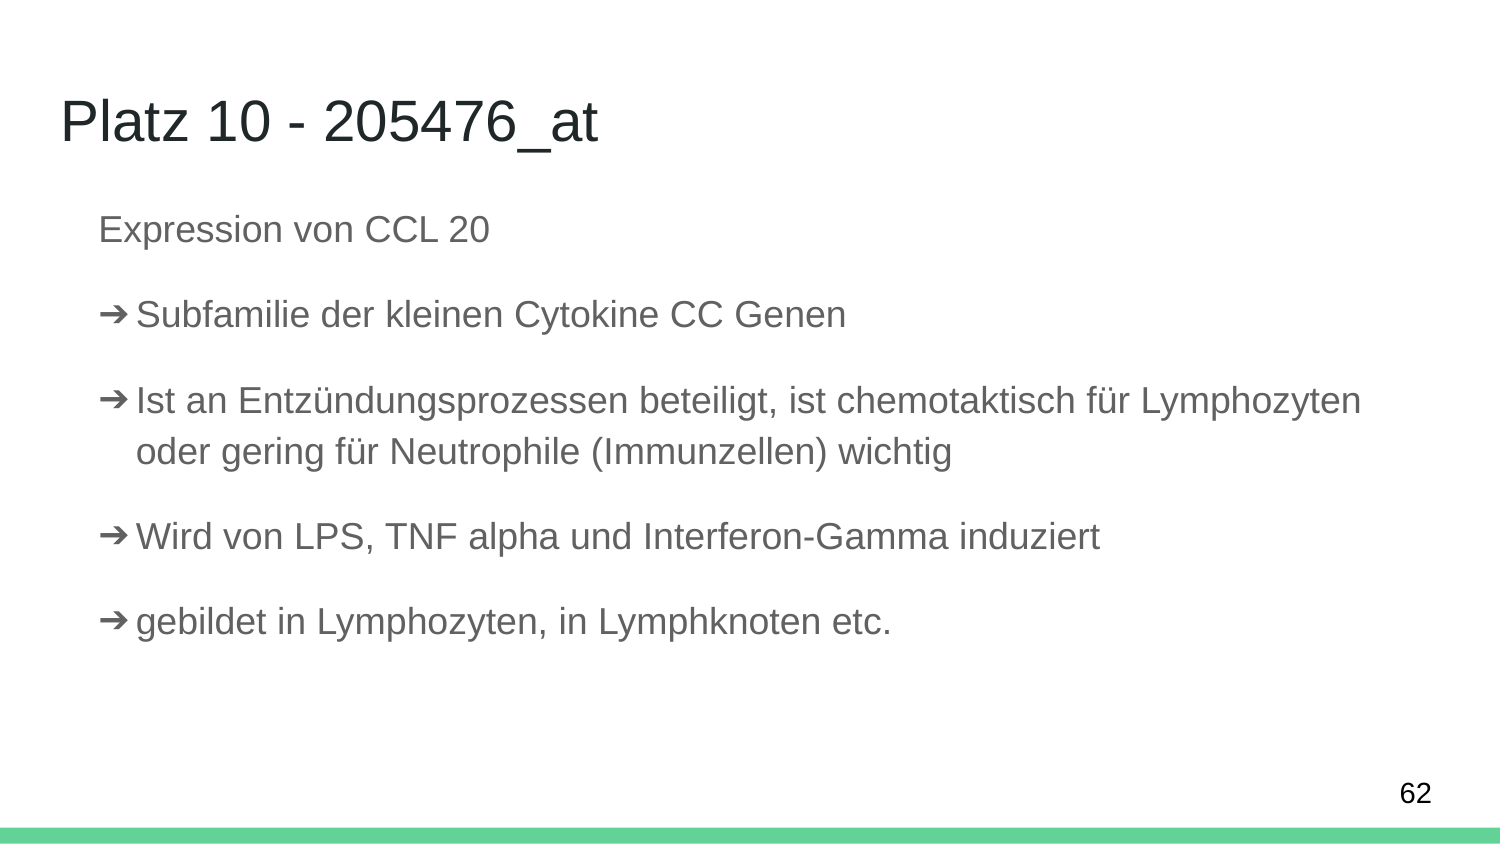

# Platz 10 - 205476_at
Expression von CCL 20
Subfamilie der kleinen Cytokine CC Genen
Ist an Entzündungsprozessen beteiligt, ist chemotaktisch für Lymphozyten oder gering für Neutrophile (Immunzellen) wichtig
Wird von LPS, TNF alpha und Interferon-Gamma induziert
gebildet in Lymphozyten, in Lymphknoten etc.
62